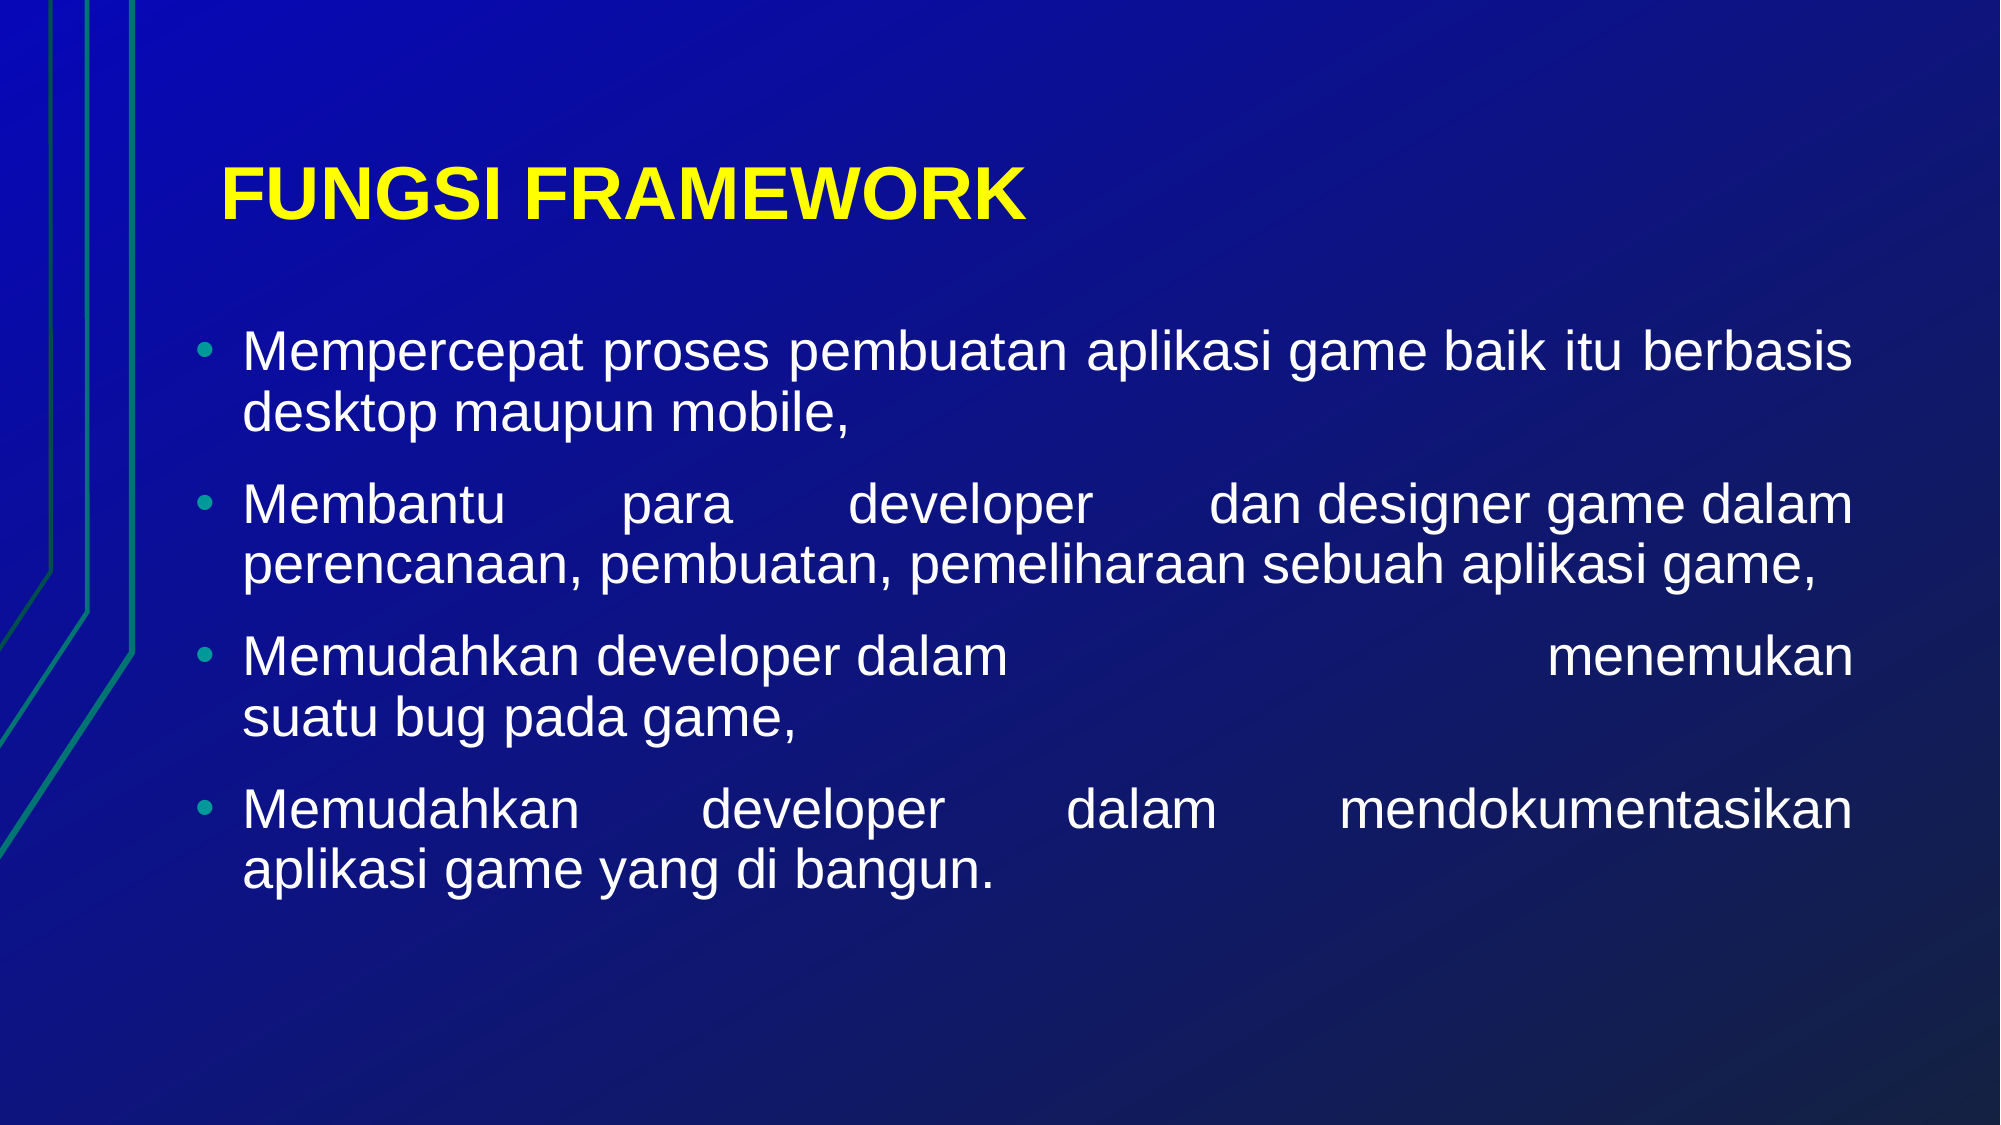

# FUNGSI FRAMEWORK
Mempercepat proses pembuatan aplikasi game baik itu berbasis desktop maupun mobile,
Membantu para developer dan designer game dalam perencanaan, pembuatan, pemeliharaan sebuah aplikasi game,
Memudahkan developer dalam menemukan suatu bug pada game,
Memudahkan developer dalam mendokumentasikan aplikasi game yang di bangun.